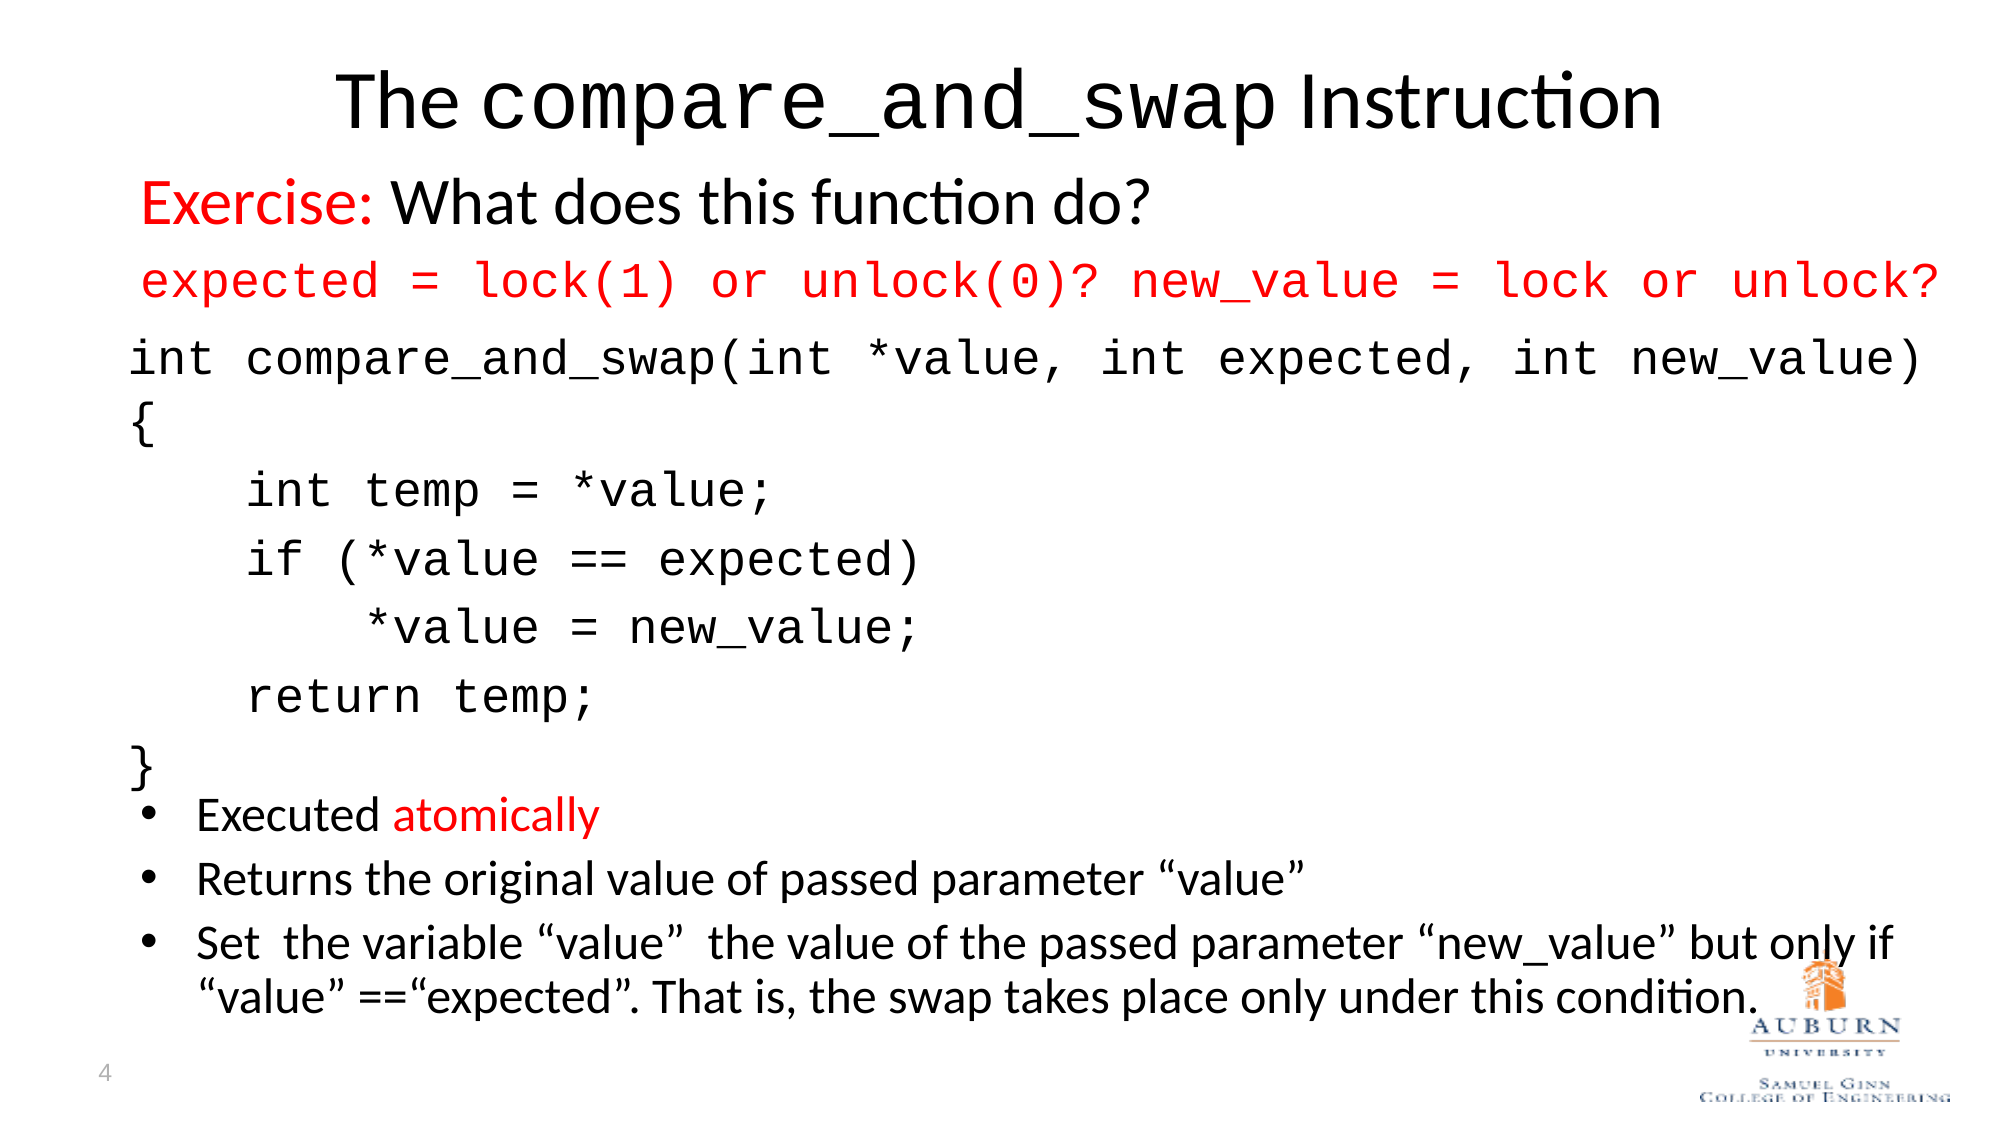

# The compare_and_swap Instruction
Exercise: What does this function do?
expected = lock(1) or unlock(0)? new_value = lock or unlock?
int compare_and_swap(int *value, int expected, int new_value)
{
    int temp = *value;
    if (*value == expected)
        *value = new_value;
    return temp;
}

Executed atomically
Returns the original value of passed parameter “value”
Set  the variable “value”  the value of the passed parameter “new_value” but only if “value” ==“expected”. That is, the swap takes place only under this condition.
4